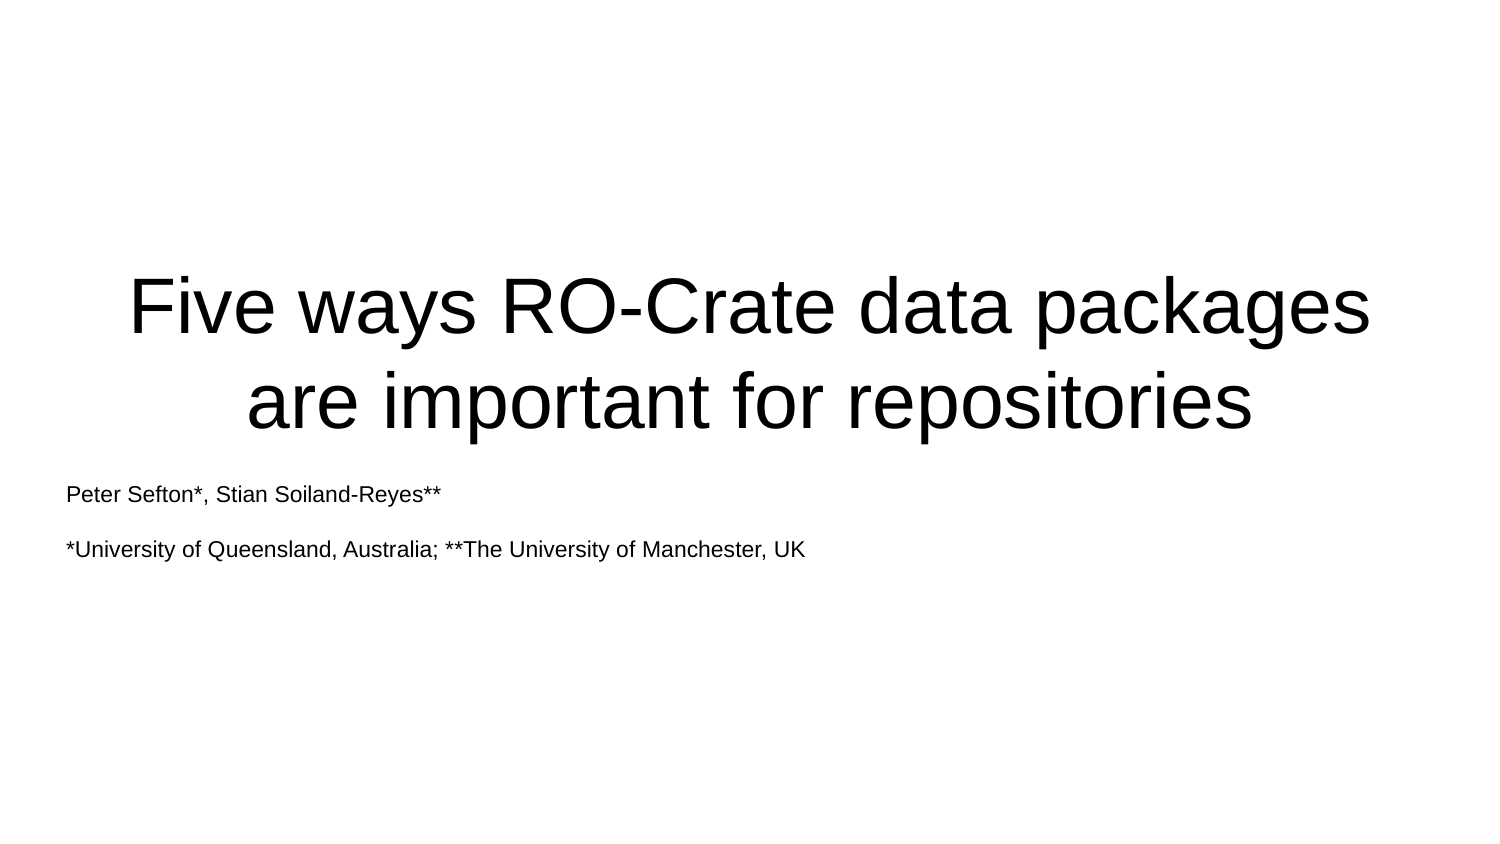

# Five ways RO-Crate data packages are important for repositories
Peter Sefton*, Stian Soiland-Reyes**

*University of Queensland, Australia; **The University of Manchester, UK